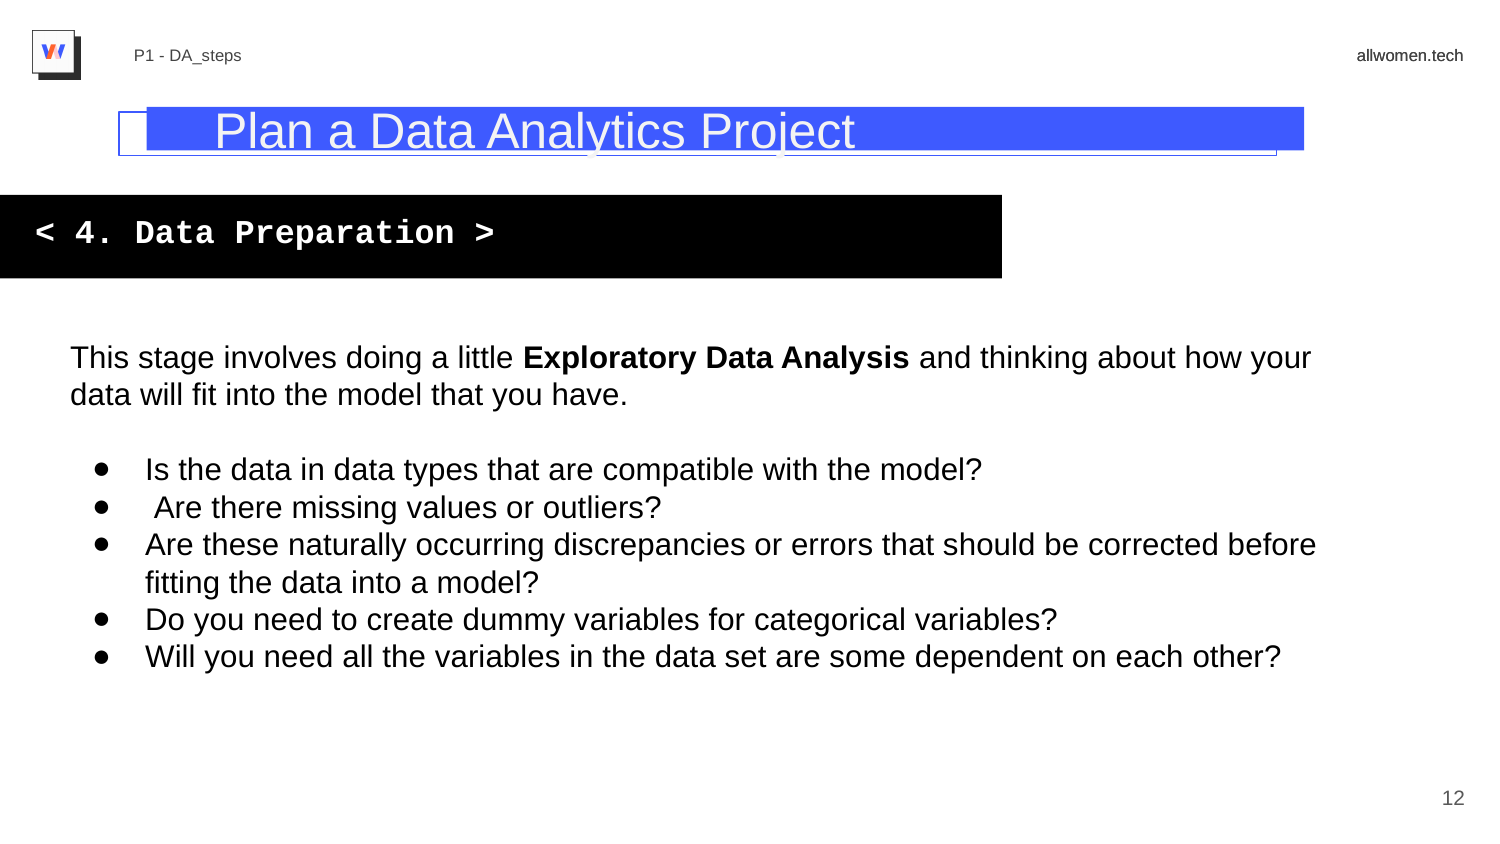

Plan a Data Analytics Project

 < 4. Data Preparation >
This stage involves doing a little Exploratory Data Analysis and thinking about how your data will fit into the model that you have.

Is the data in data types that are compatible with the model?
 Are there missing values or outliers?
Are these naturally occurring discrepancies or errors that should be corrected before fitting the data into a model?
Do you need to create dummy variables for categorical variables?
Will you need all the variables in the data set are some dependent on each other?
12